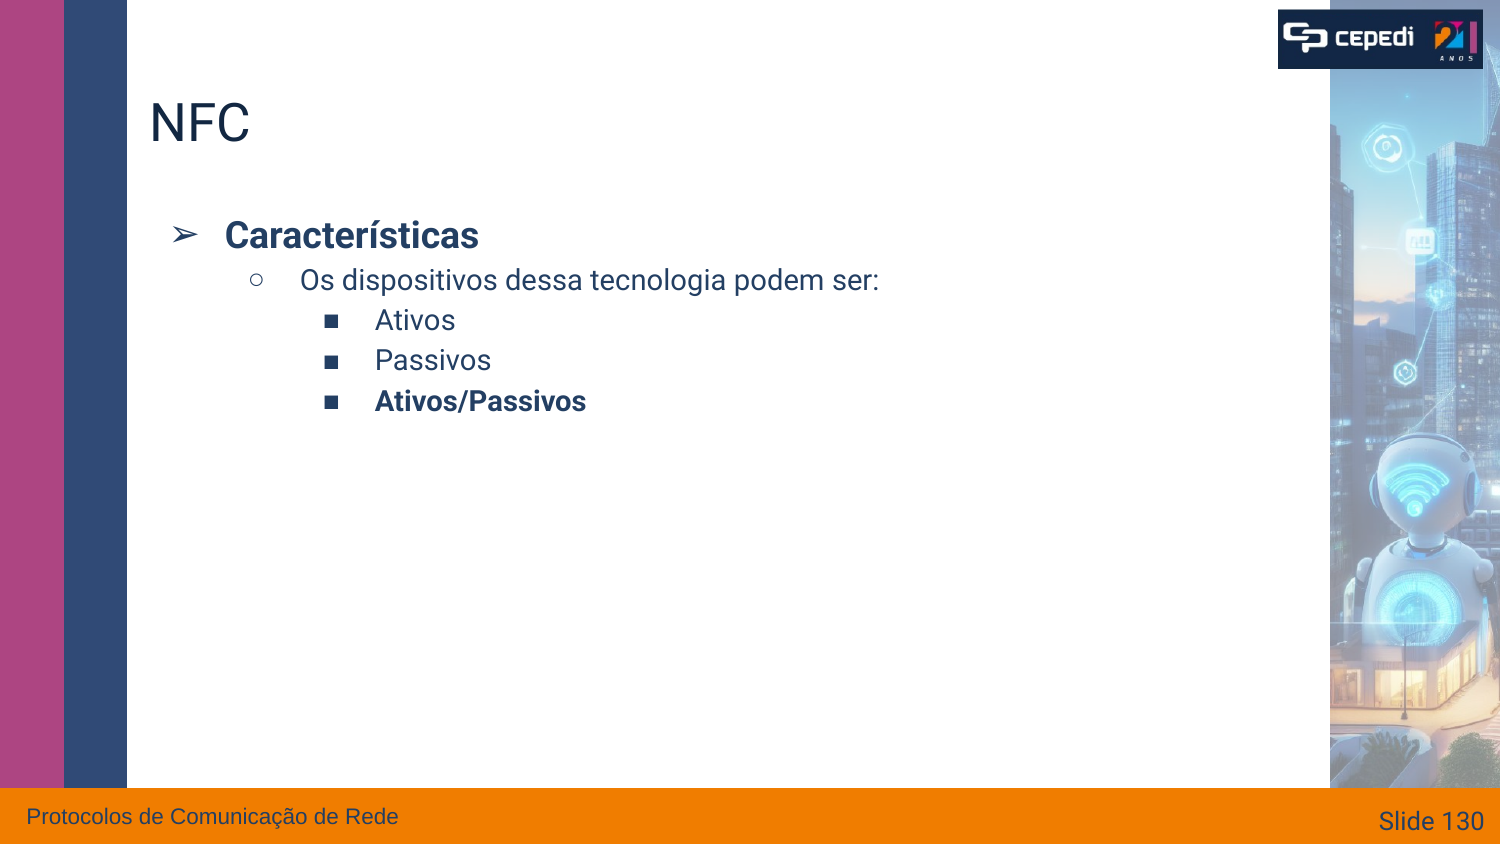

# NFC
Características
Os dispositivos dessa tecnologia podem ser:
Ativos
Passivos
Ativos/Passivos
Protocolos de Comunicação de Rede
Slide 130